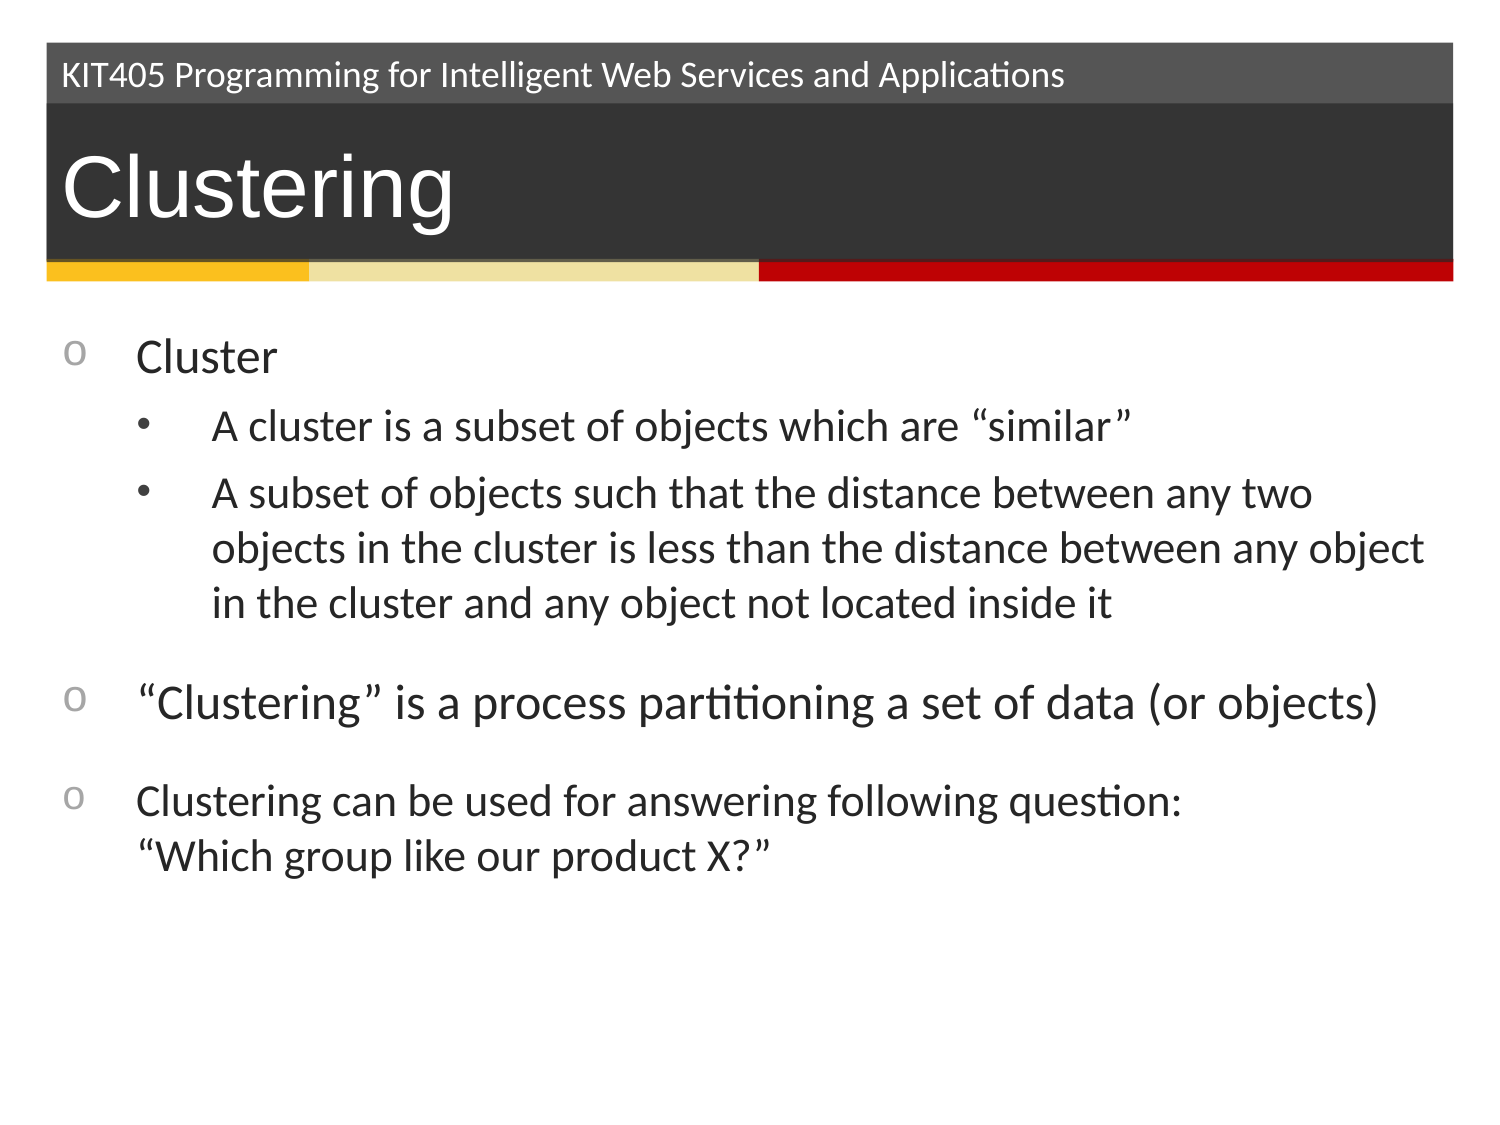

# Clustering
Cluster
A cluster is a subset of objects which are “similar”
A subset of objects such that the distance between any two objects in the cluster is less than the distance between any object in the cluster and any object not located inside it
“Clustering” is a process partitioning a set of data (or objects)
Clustering can be used for answering following question:
“Which group like our product X?”